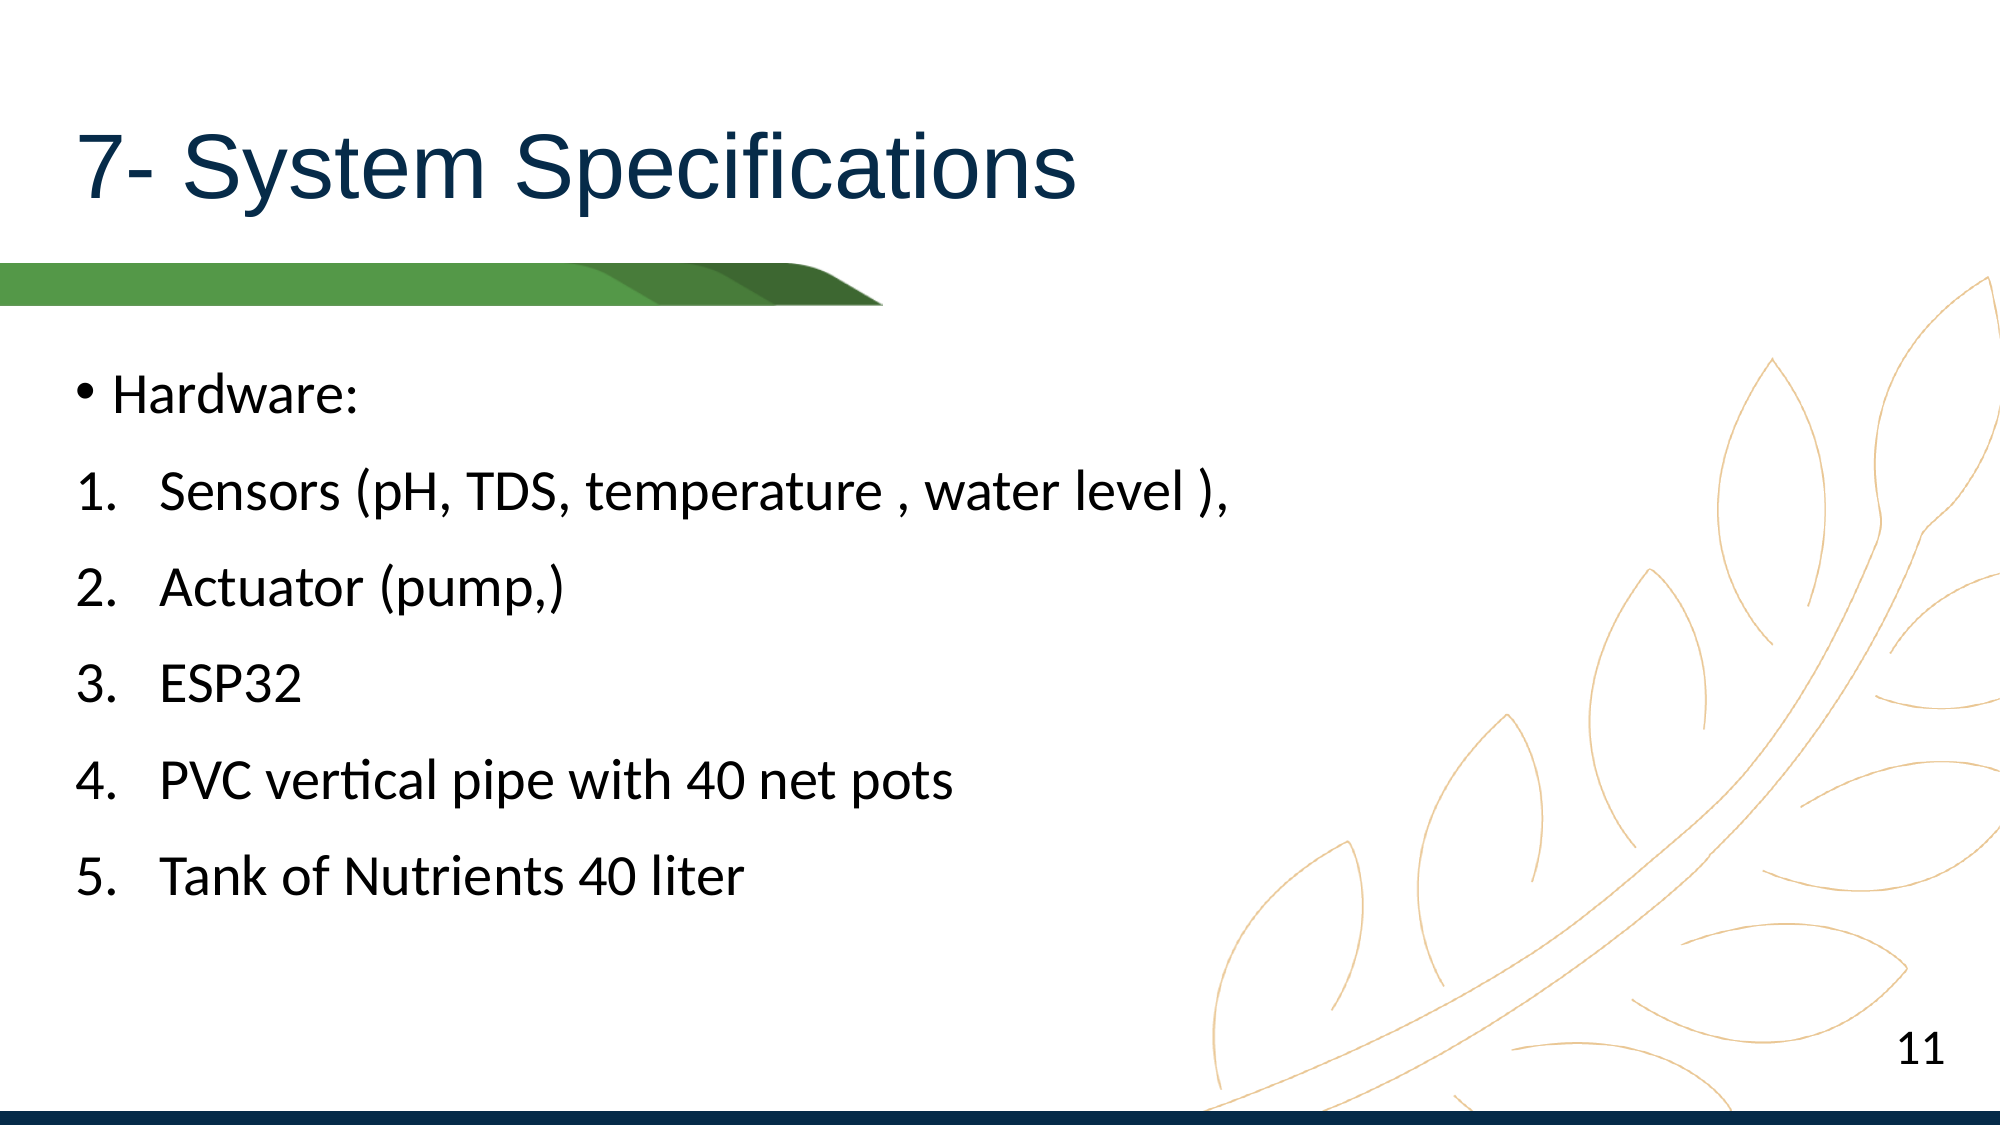

# 7- System Specifications
Hardware:
Sensors (pH, TDS, temperature , water level ),
Actuator (pump,)
ESP32
PVC vertical pipe with 40 net pots
Tank of Nutrients 40 liter
11